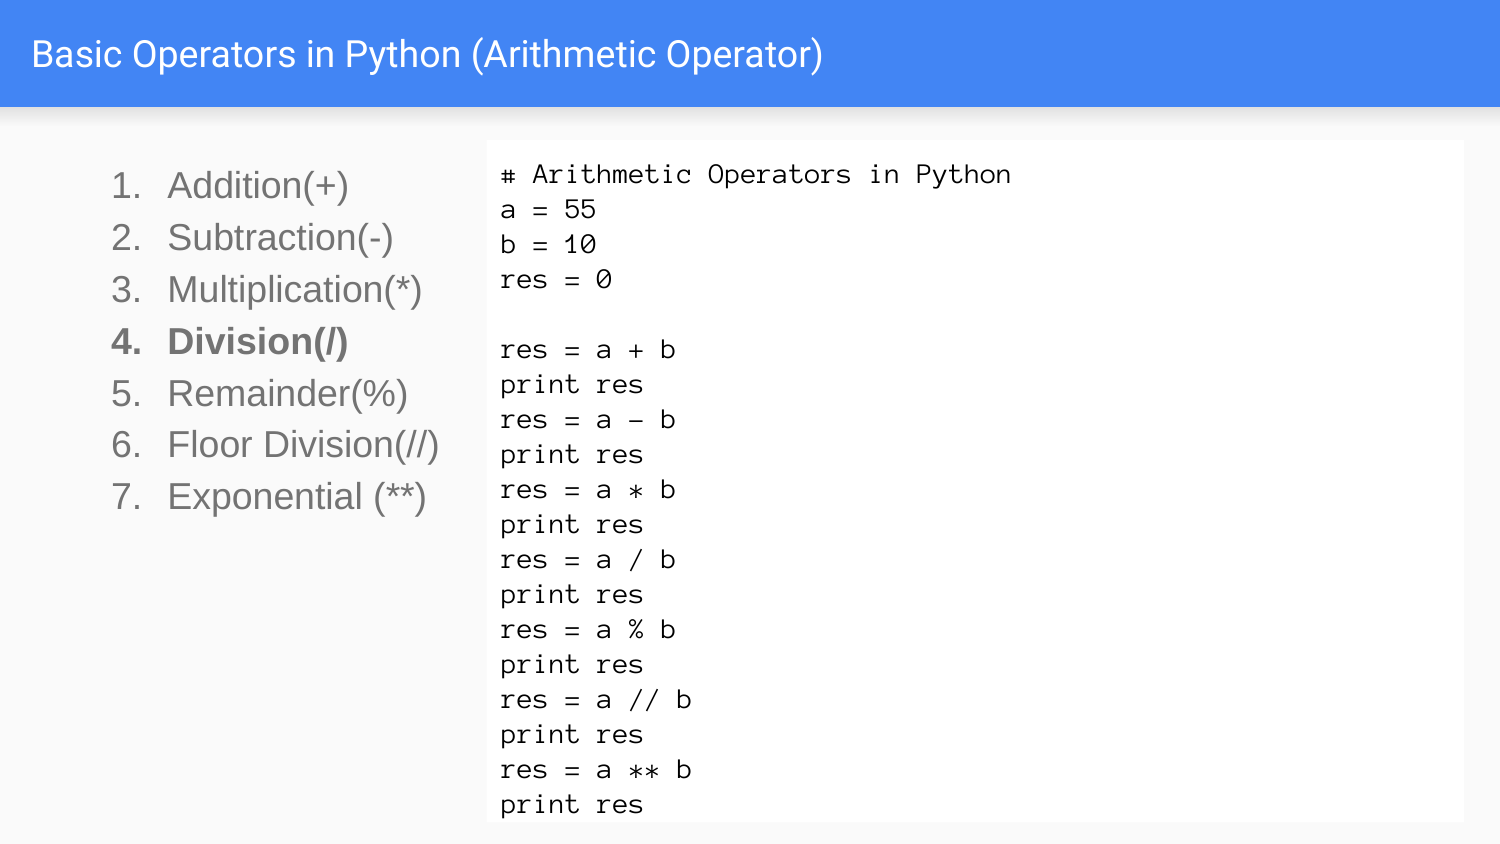

# Basic Operators in Python (Arithmetic Operator)
Addition(+)
Subtraction(-)
Multiplication(*)
Division(/)
Remainder(%)
Floor Division(//)
Exponential (**)
# Arithmetic Operators in Python
a = 55
b = 10
res = 0

res = a + b
print res
res = a - b
print res
res = a * b
print res
res = a / b
print res
res = a % b
print res
res = a // b
print res
res = a ** b
print res